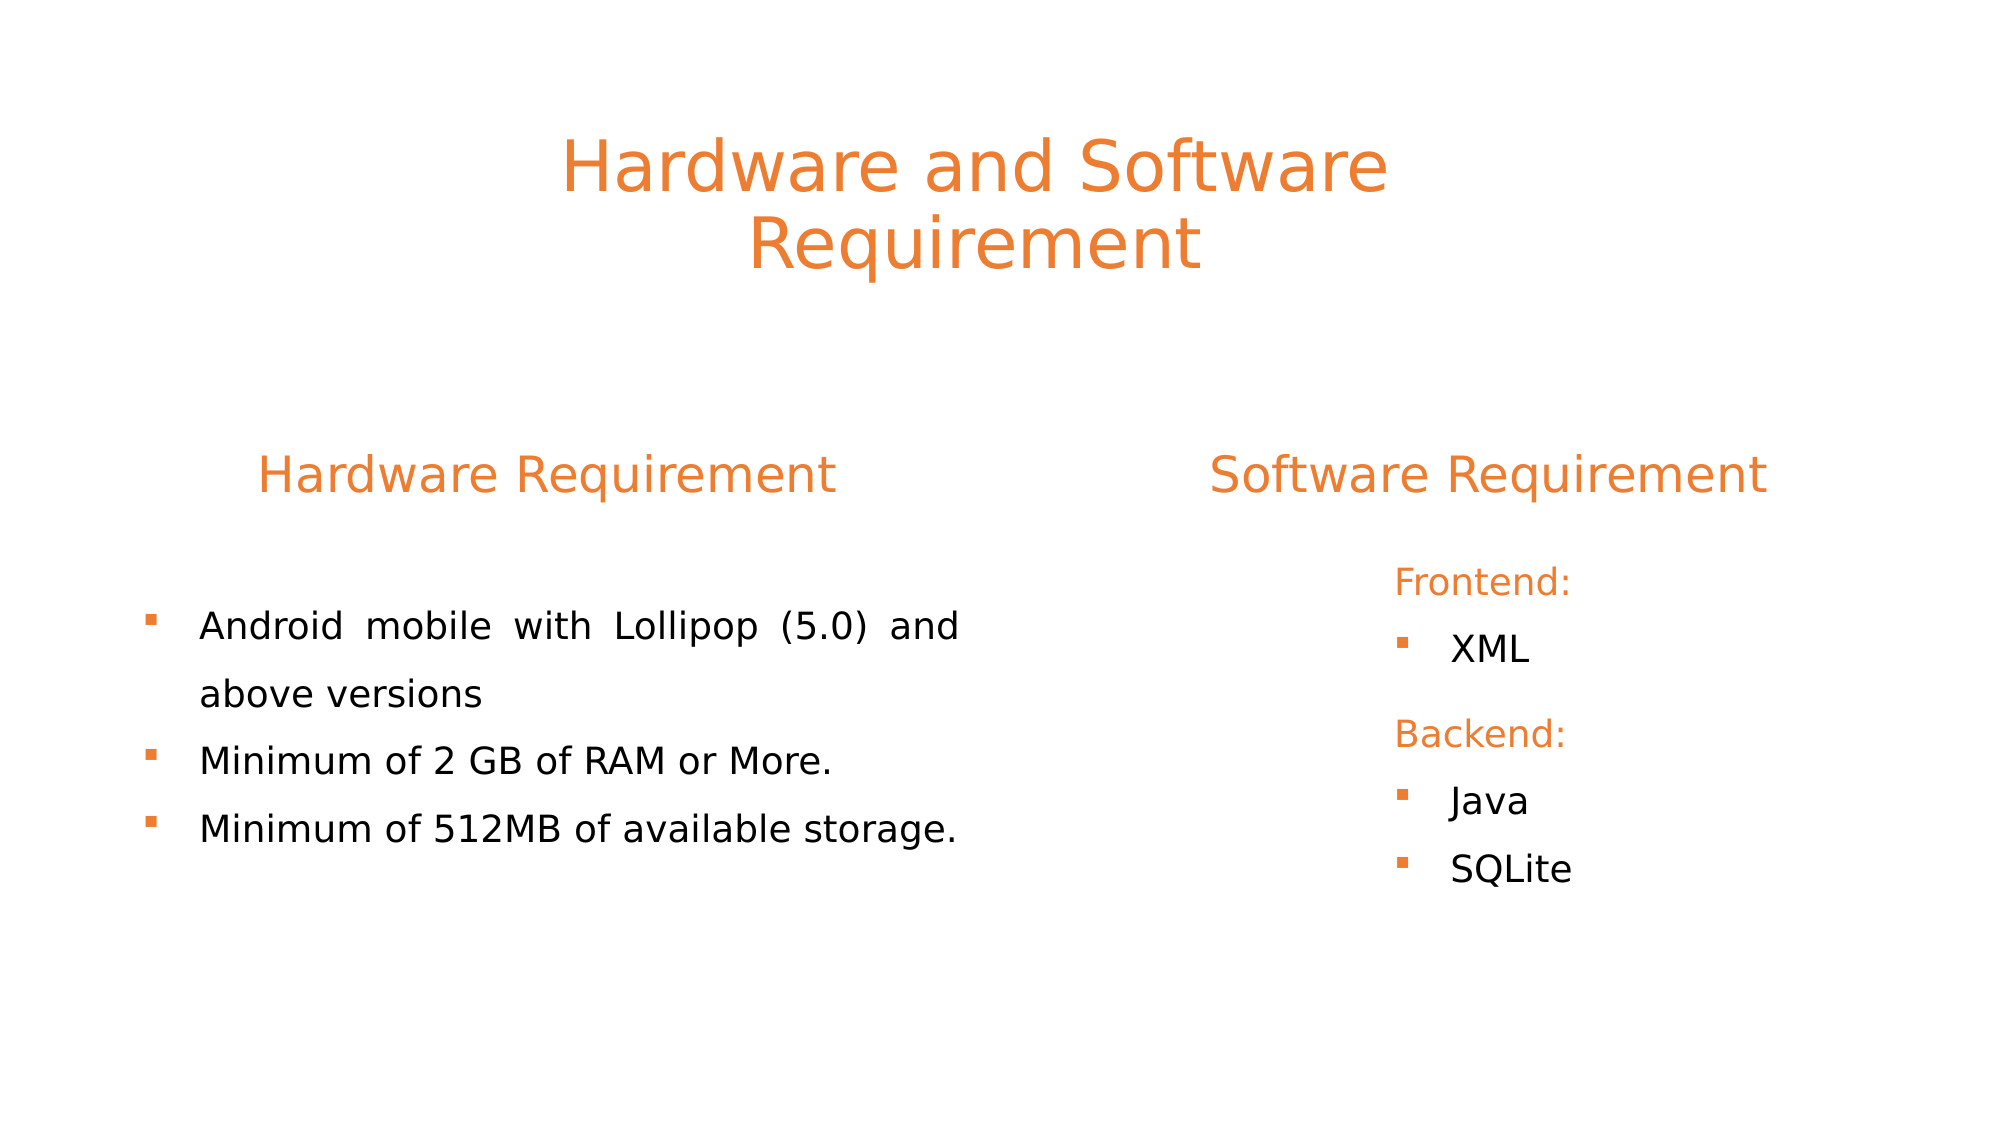

# Hardware and Software Requirement
Software Requirement
Hardware Requirement
Frontend:
XML
Backend:
Java
SQLite

Android mobile with Lollipop (5.0) and above versions
Minimum of 2 GB of RAM or More.
Minimum of 512MB of available storage.